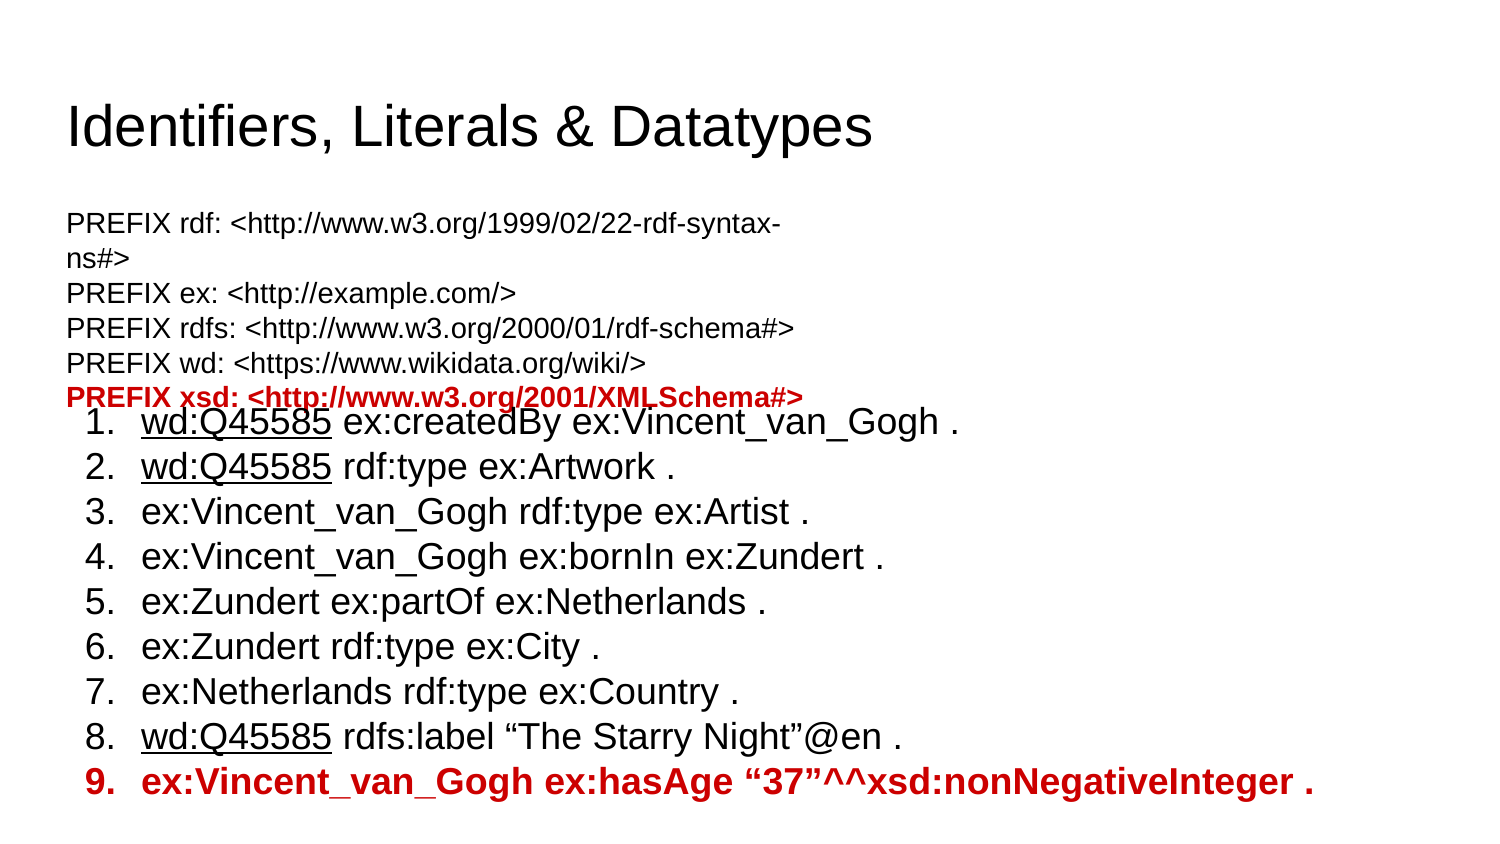

# Identifiers, Literals & Datatypes
PREFIX rdf: <http://www.w3.org/1999/02/22-rdf-syntax-ns#>
PREFIX ex: <http://example.com/>
PREFIX rdfs: <http://www.w3.org/2000/01/rdf-schema#>
PREFIX wd: <https://www.wikidata.org/wiki/>
PREFIX xsd: <http://www.w3.org/2001/XMLSchema#>
wd:Q45585 ex:createdBy ex:Vincent_van_Gogh .
wd:Q45585 rdf:type ex:Artwork .
ex:Vincent_van_Gogh rdf:type ex:Artist .
ex:Vincent_van_Gogh ex:bornIn ex:Zundert .
ex:Zundert ex:partOf ex:Netherlands .
ex:Zundert rdf:type ex:City .
ex:Netherlands rdf:type ex:Country .
wd:Q45585 rdfs:label “The Starry Night”@en .
ex:Vincent_van_Gogh ex:hasAge “37”^^xsd:nonNegativeInteger .